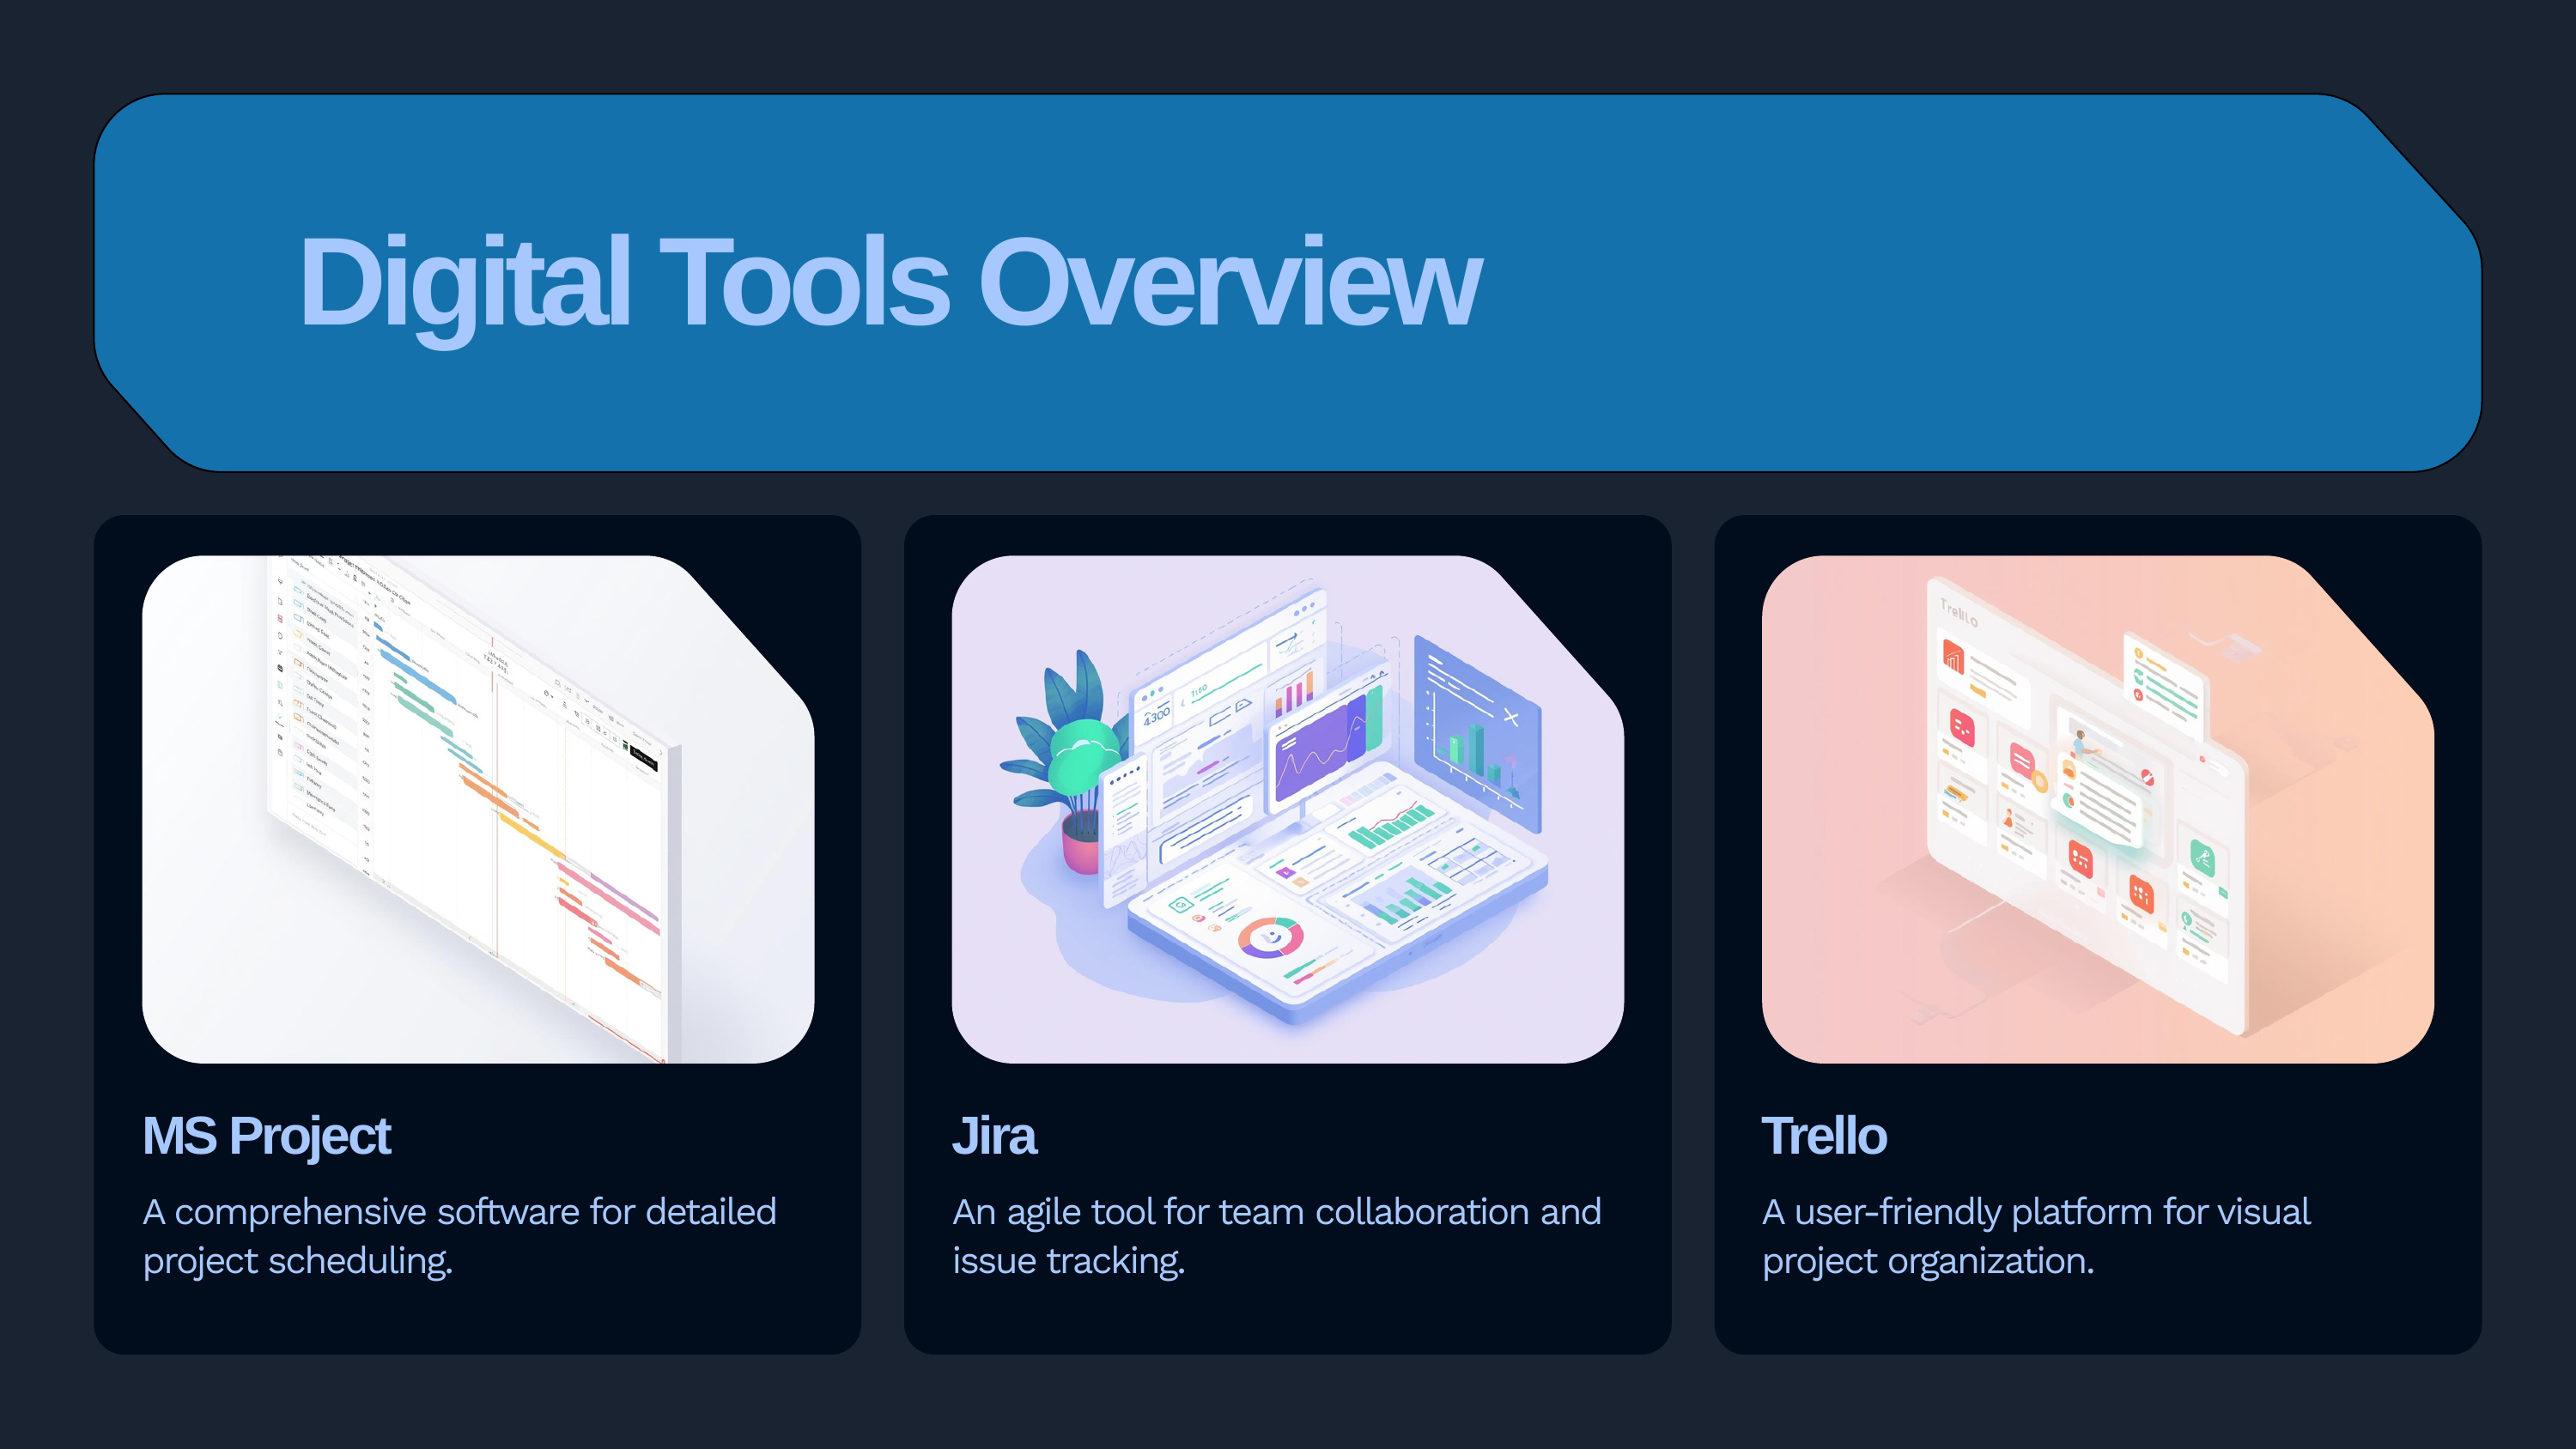

Digital Tools Overview

MS Project
A comprehensive software for detailed project scheduling.
Jira
An agile tool for team collaboration and issue tracking.
Trello
A user-friendly platform for visual project organization.